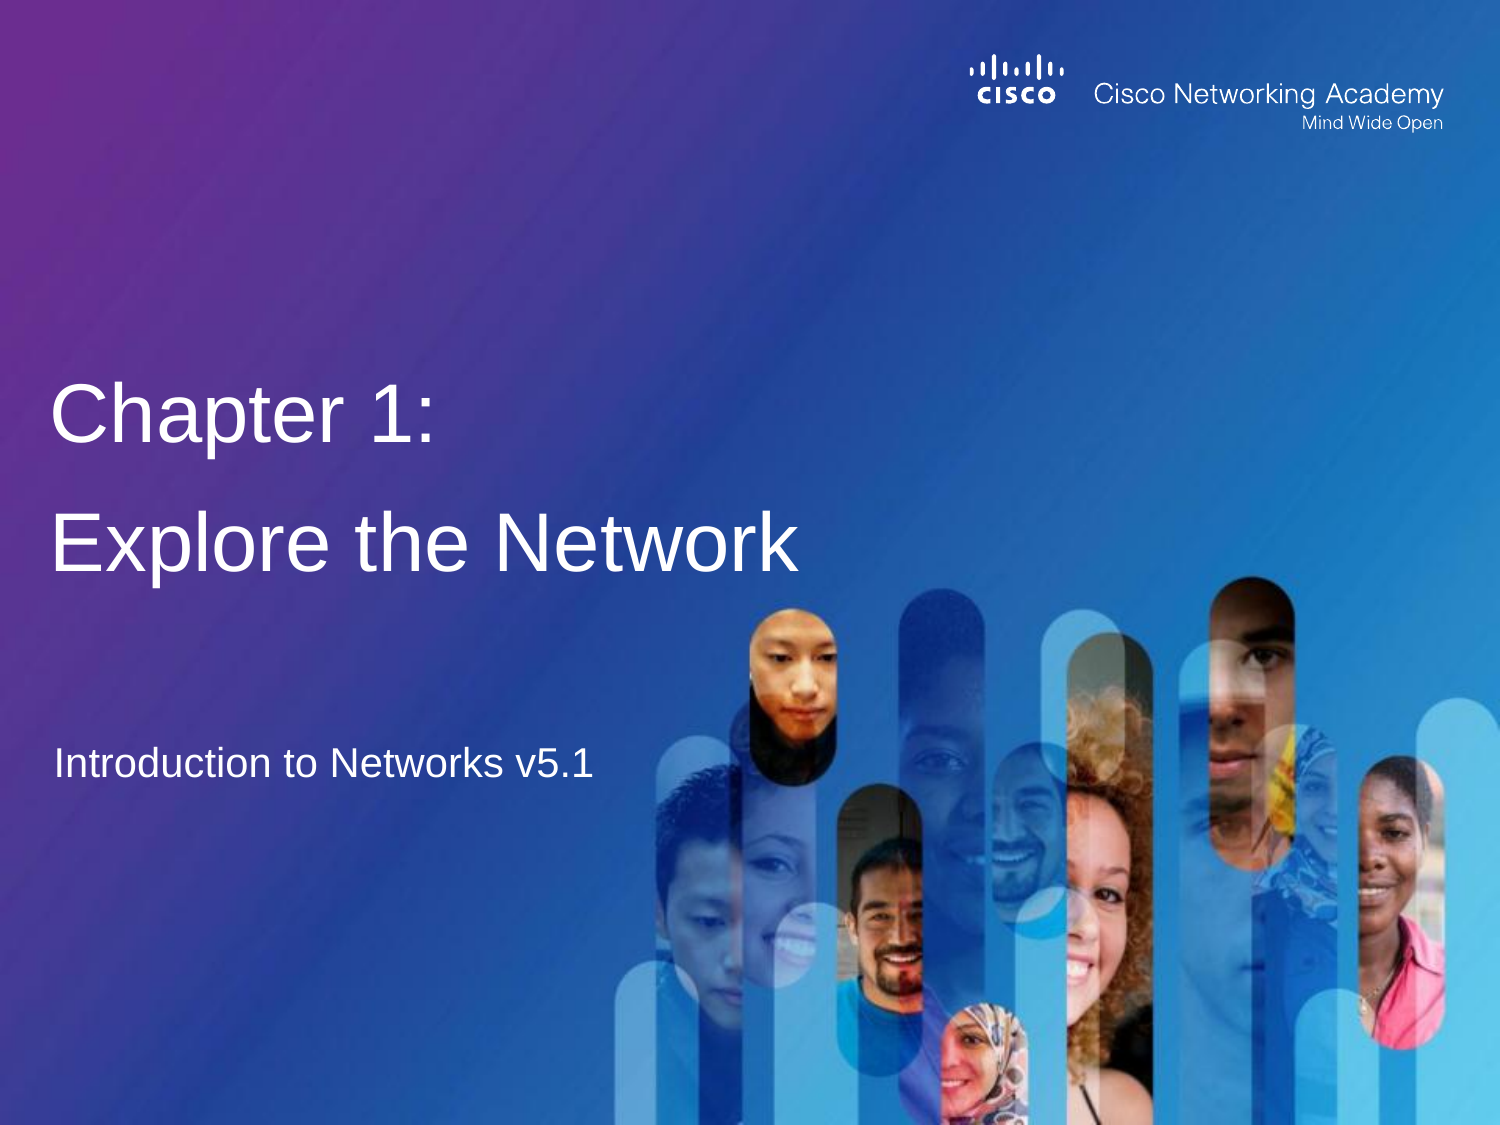

# Chapter 1: Explore the Network
Introduction to Networks v5.1